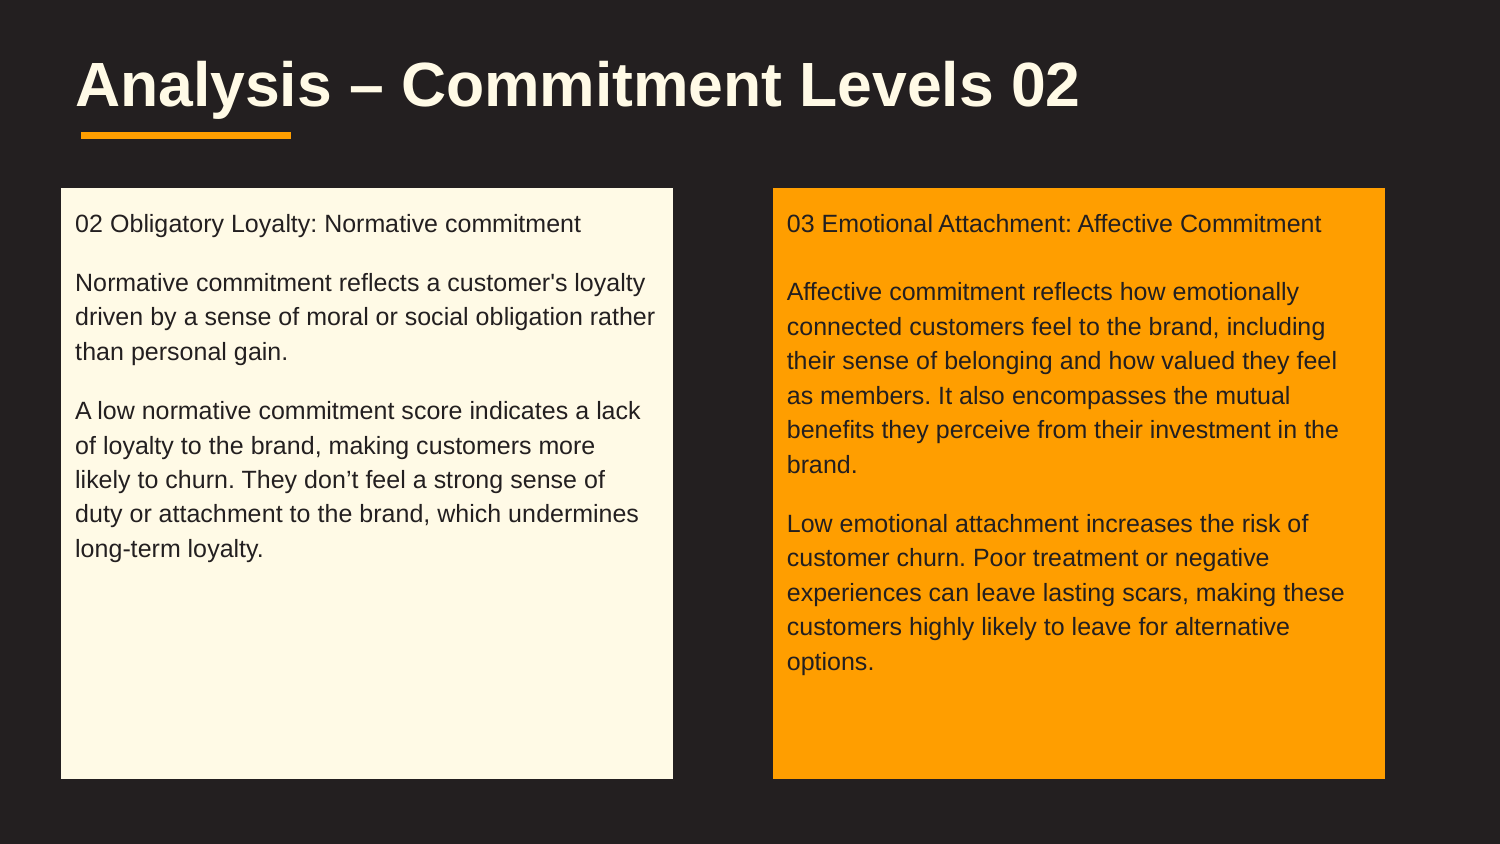

Analysis – Commitment Levels 02
02 Obligatory Loyalty: Normative commitment
Normative commitment reflects a customer's loyalty driven by a sense of moral or social obligation rather than personal gain.
A low normative commitment score indicates a lack of loyalty to the brand, making customers more likely to churn. They don’t feel a strong sense of duty or attachment to the brand, which undermines long-term loyalty.

03 Emotional Attachment: Affective Commitment

Affective commitment reflects how emotionally connected customers feel to the brand, including their sense of belonging and how valued they feel as members. It also encompasses the mutual benefits they perceive from their investment in the brand.
Low emotional attachment increases the risk of customer churn. Poor treatment or negative experiences can leave lasting scars, making these customers highly likely to leave for alternative options.